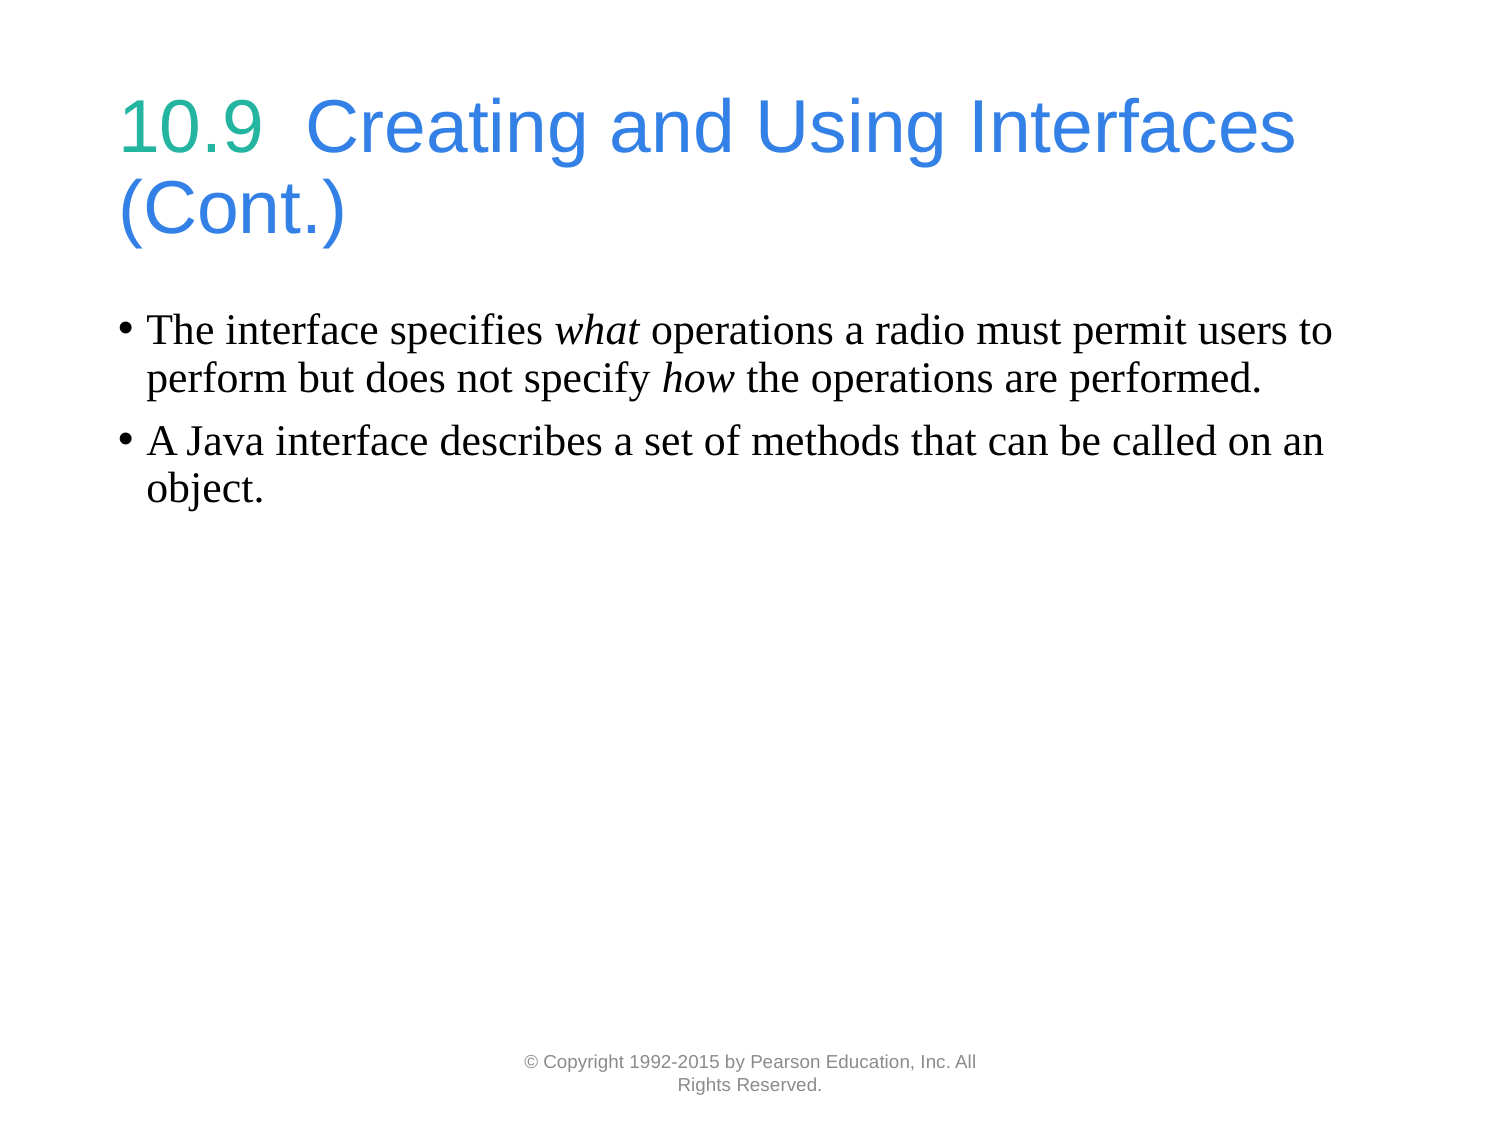

# 10.9  Creating and Using Interfaces (Cont.)
The interface specifies what operations a radio must permit users to perform but does not specify how the operations are performed.
A Java interface describes a set of methods that can be called on an object.
© Copyright 1992-2015 by Pearson Education, Inc. All Rights Reserved.